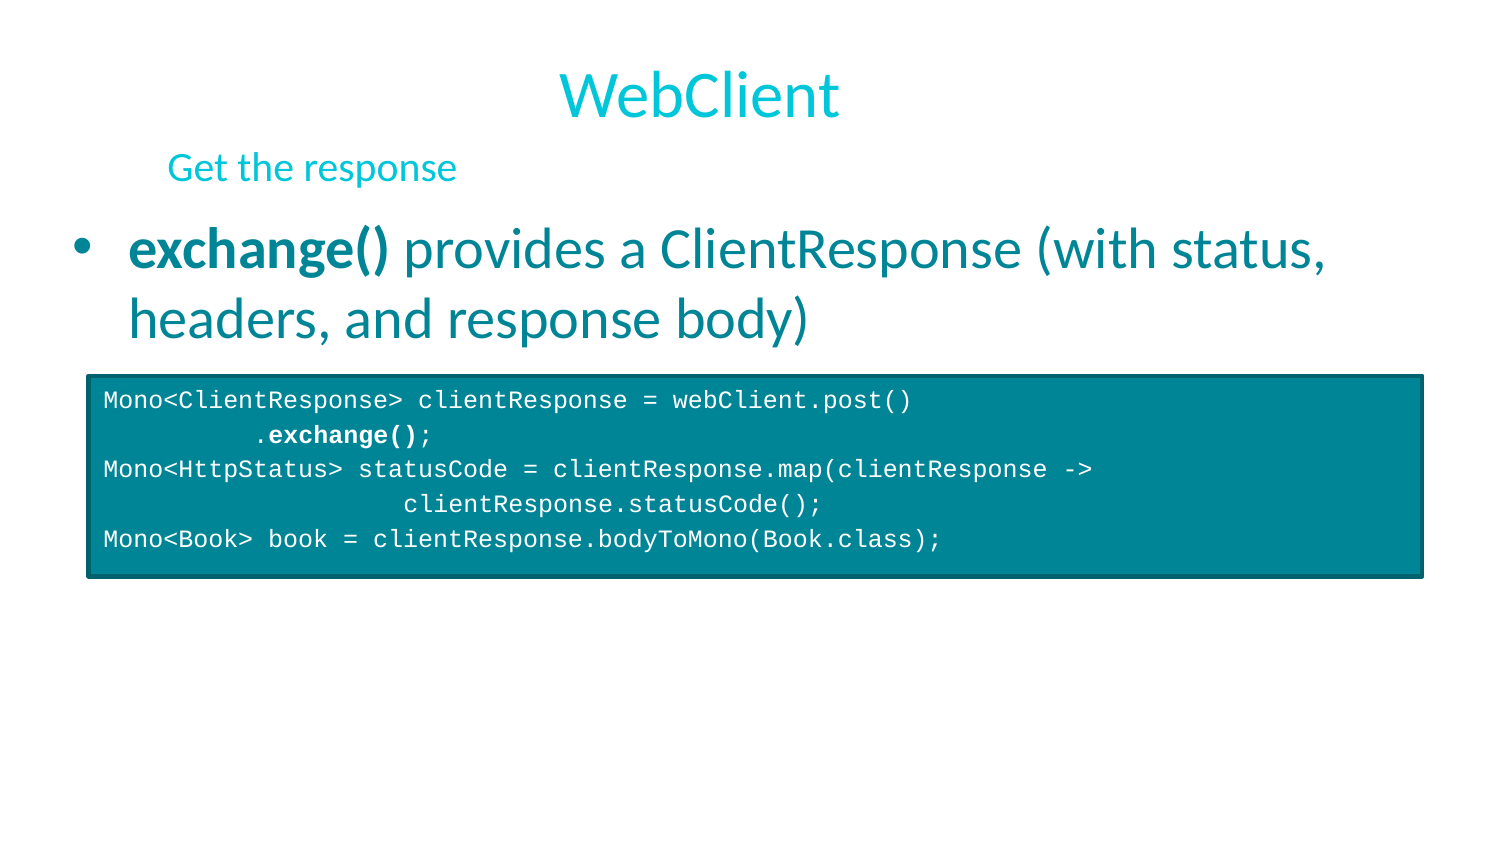

# WebClient
Get the response
exchange() provides a ClientResponse (with status, headers, and response body)
Mono<ClientResponse> clientResponse = webClient.post()
	.exchange();
Mono<HttpStatus> statusCode = clientResponse.map(clientResponse ->
		clientResponse.statusCode();
Mono<Book> book = clientResponse.bodyToMono(Book.class);